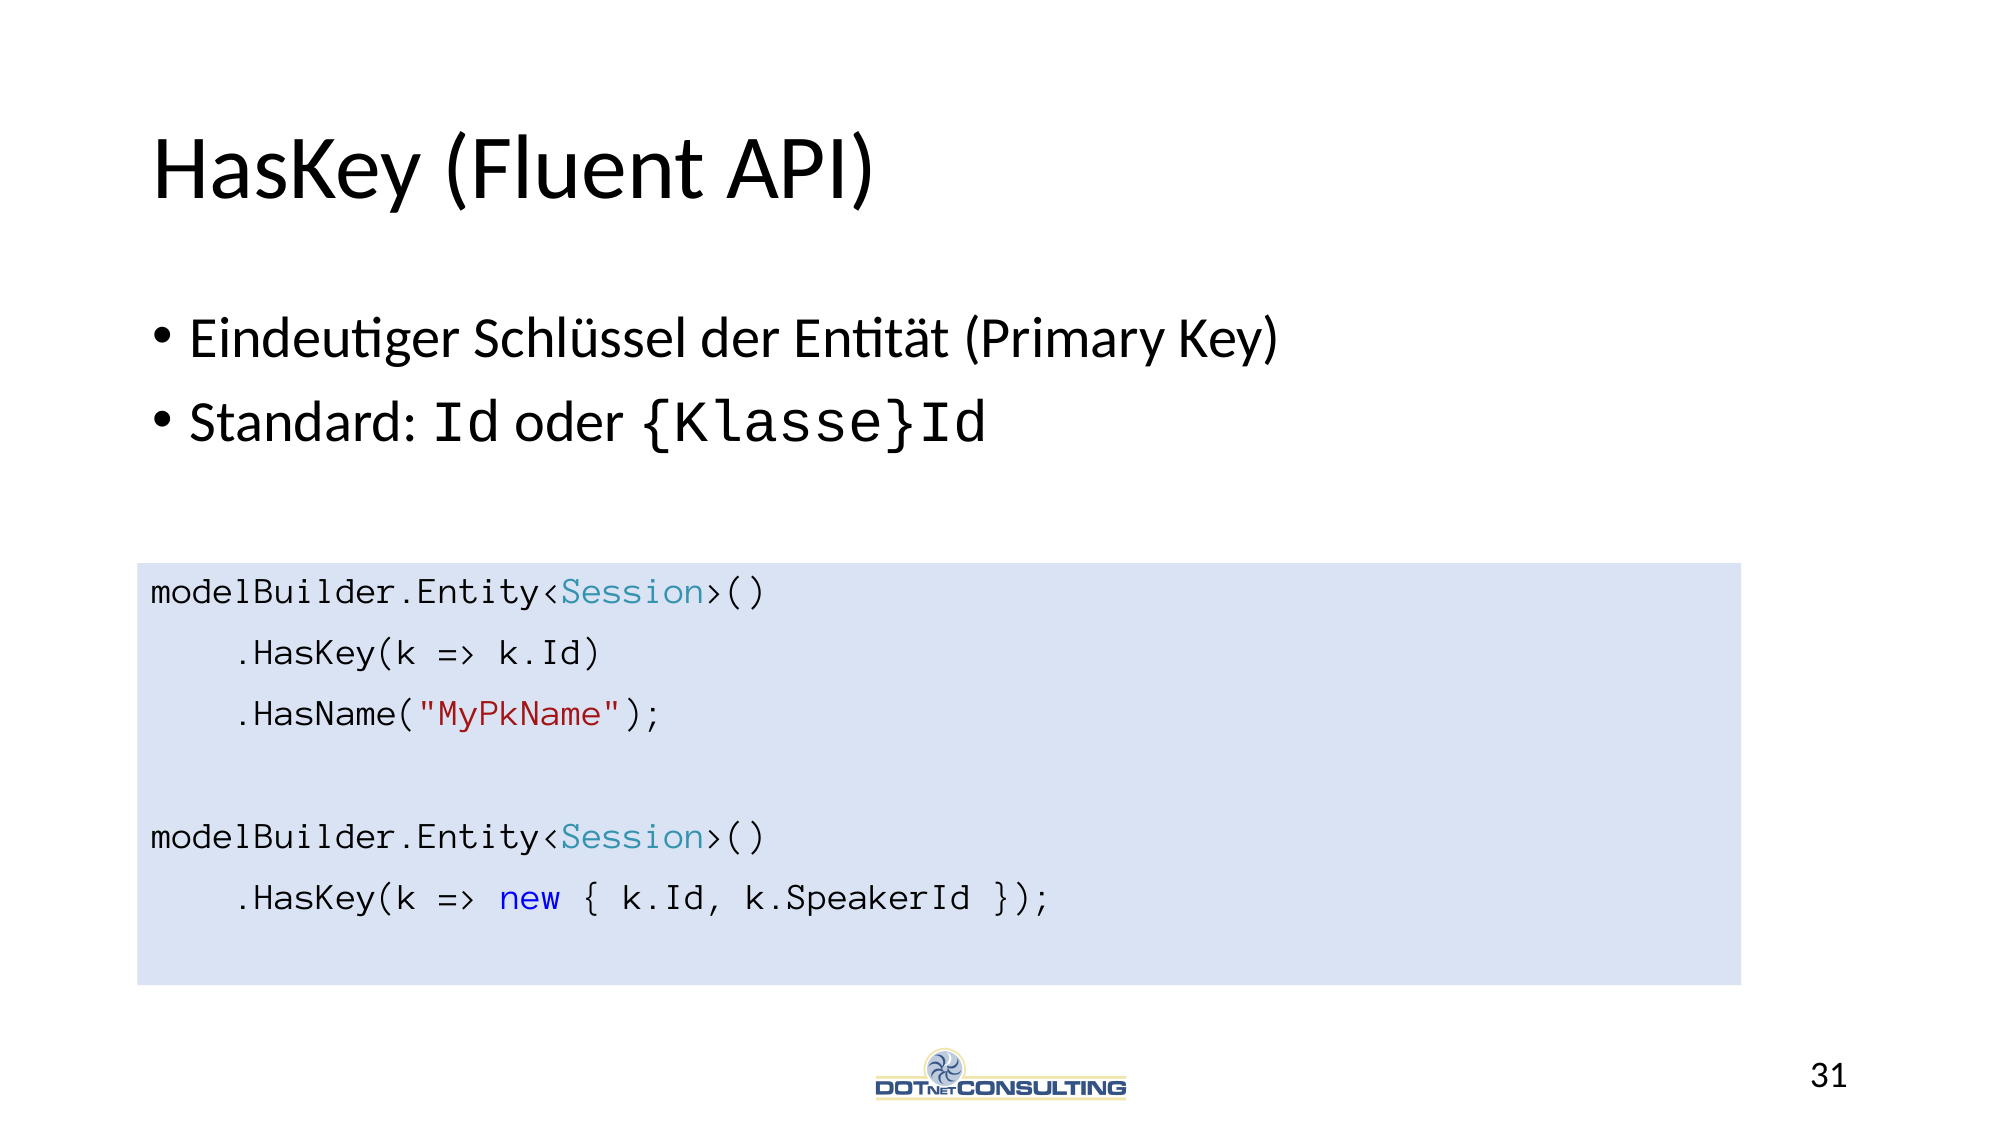

# HasKey (Fluent API)
Eindeutiger Schlüssel der Entität (Primary Key)
Standard: Id oder {Klasse}Id

modelBuilder.Entity<Session>()
    .HasKey(k => k.Id)
    .HasName("MyPkName");

modelBuilder.Entity<Session>()
    .HasKey(k => new { k.Id, k.SpeakerId });
31